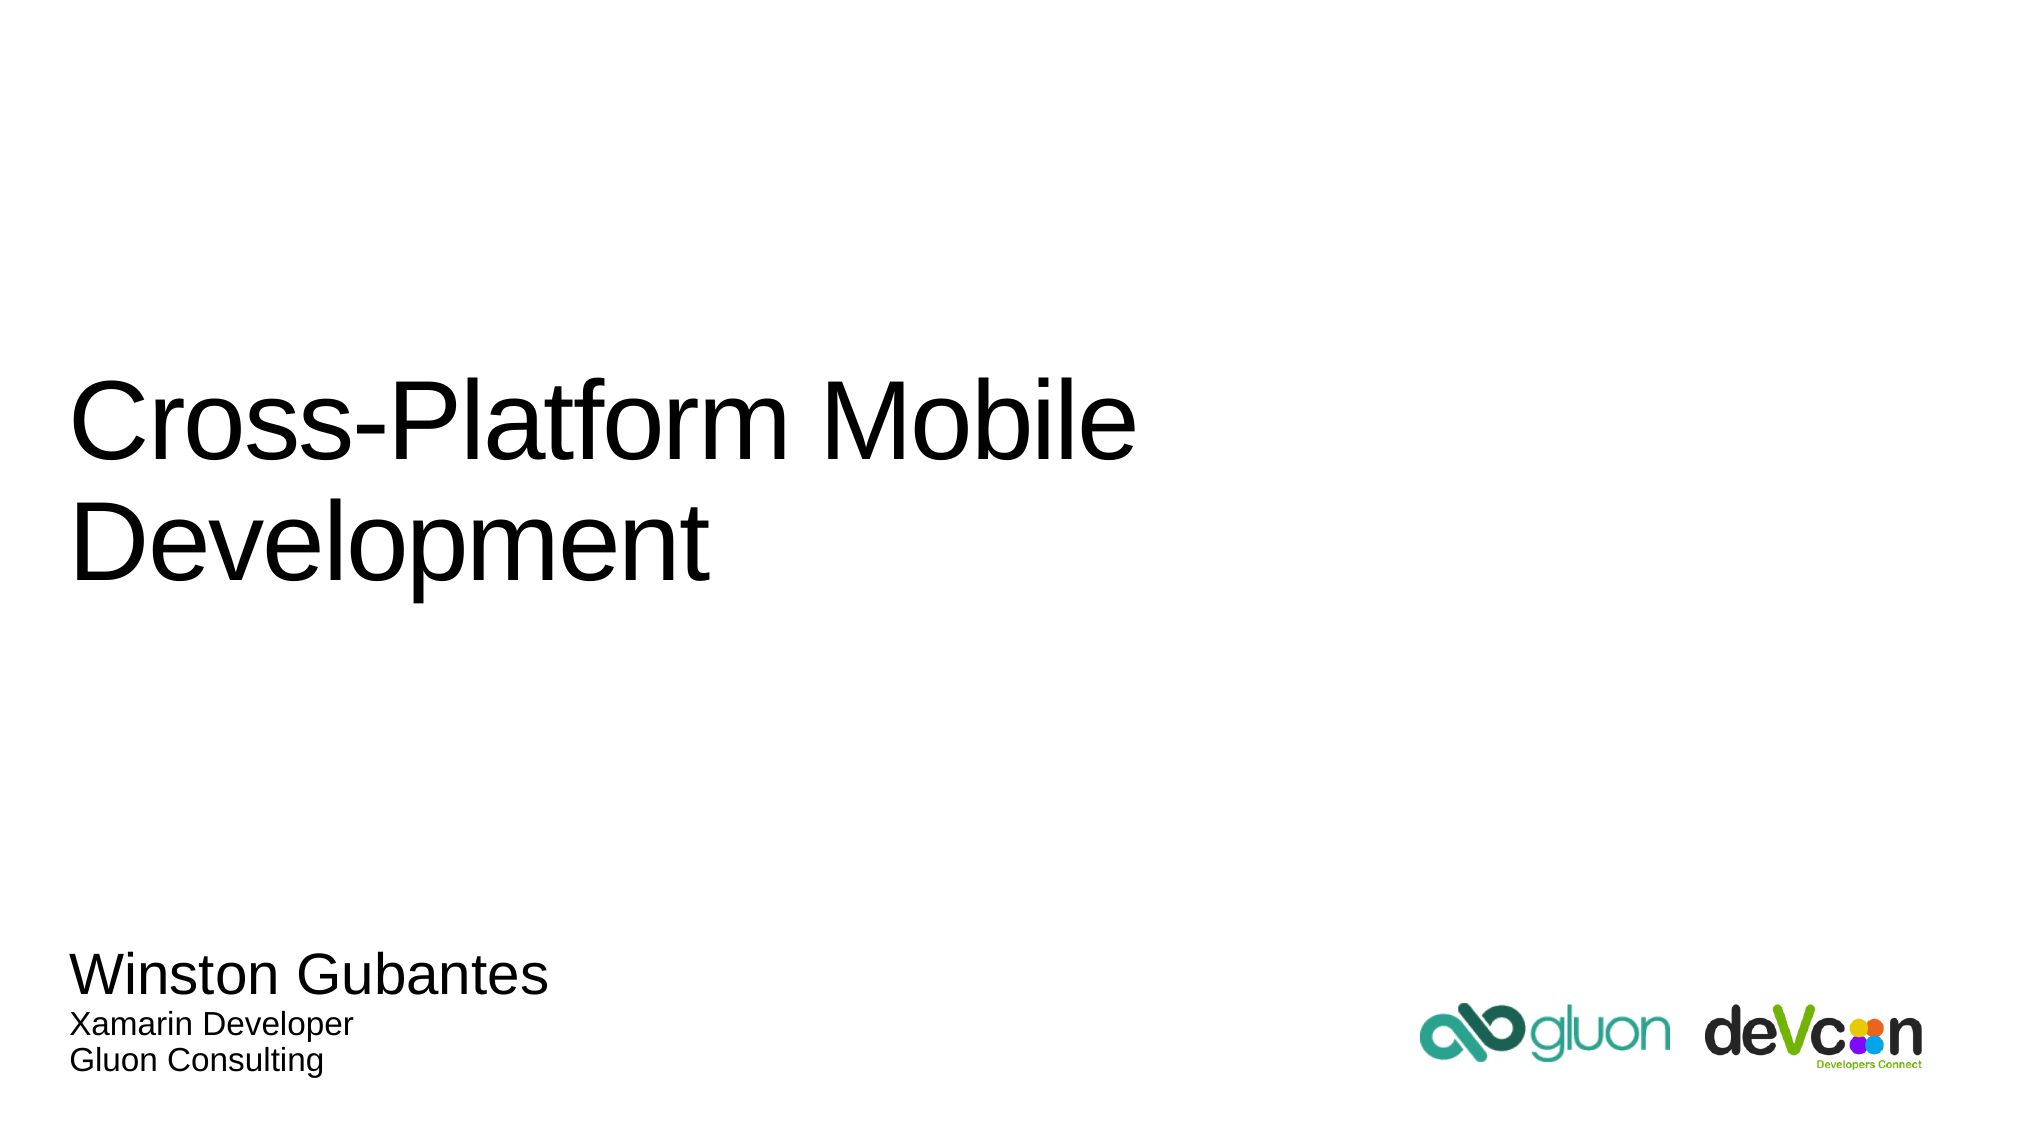

# Cross-Platform Mobile Development
Winston Gubantes
Xamarin Developer
Gluon Consulting